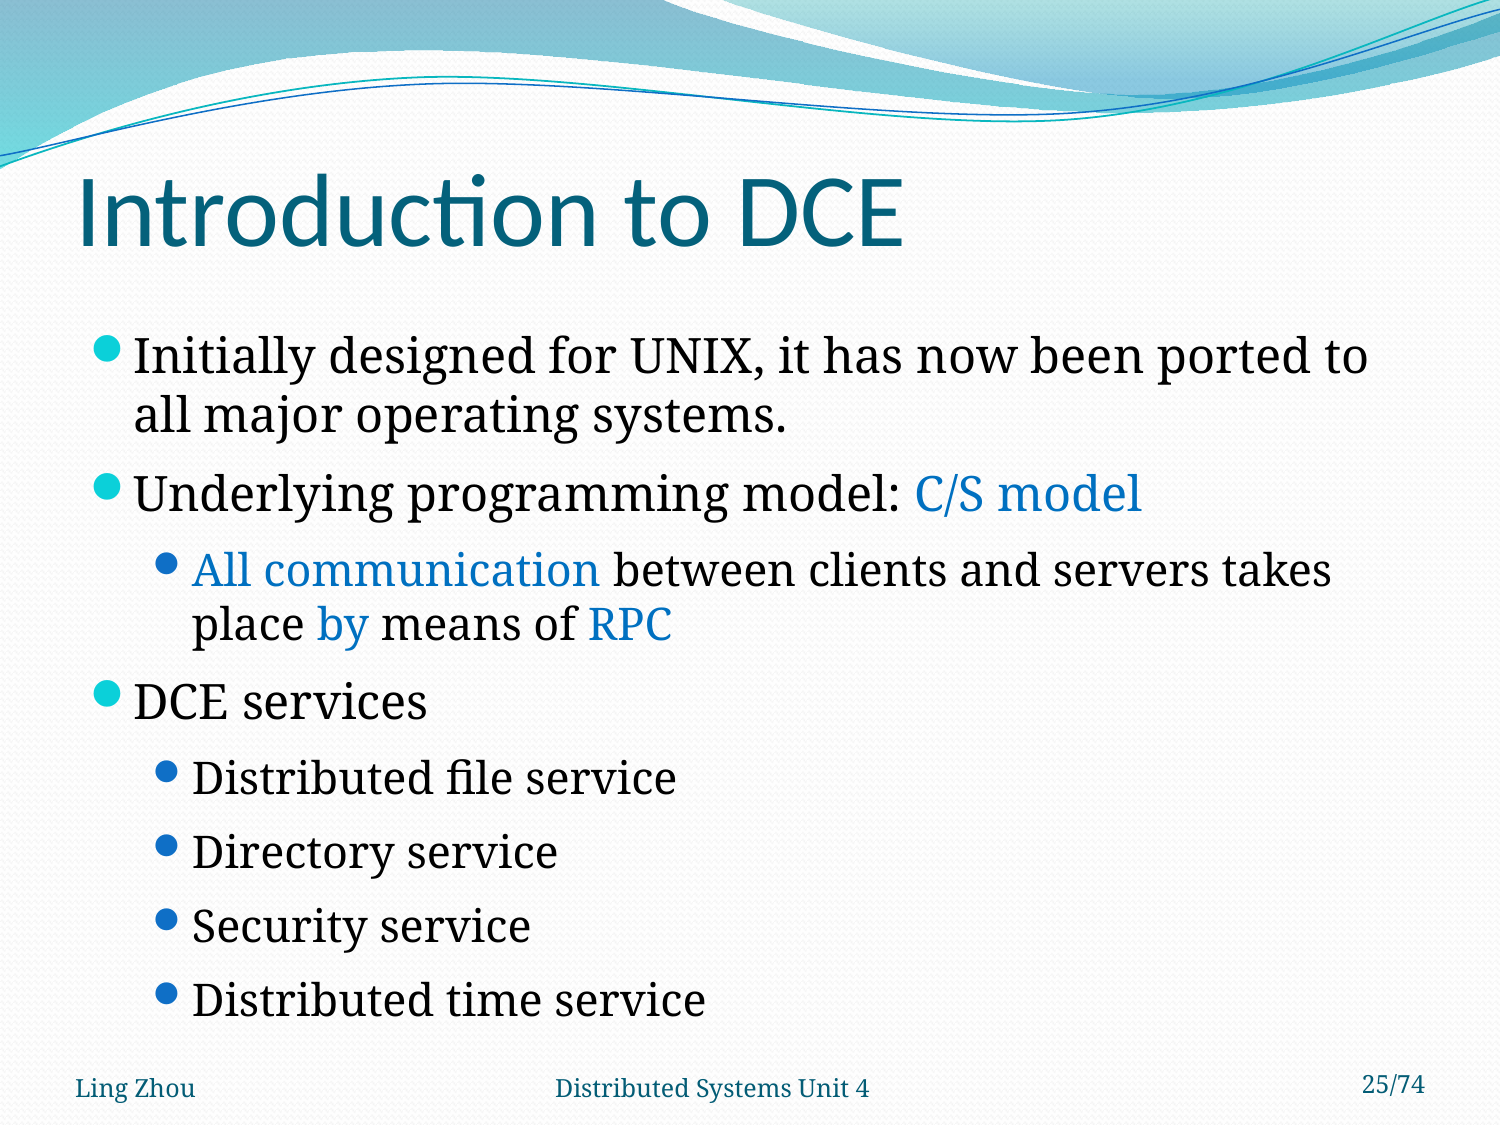

# Introduction to DCE
Initially designed for UNIX, it has now been ported to all major operating systems.
Underlying programming model: C/S model
All communication between clients and servers takes place by means of RPC
DCE services
Distributed file service
Directory service
Security service
Distributed time service
Ling Zhou
Distributed Systems Unit 4
25/74